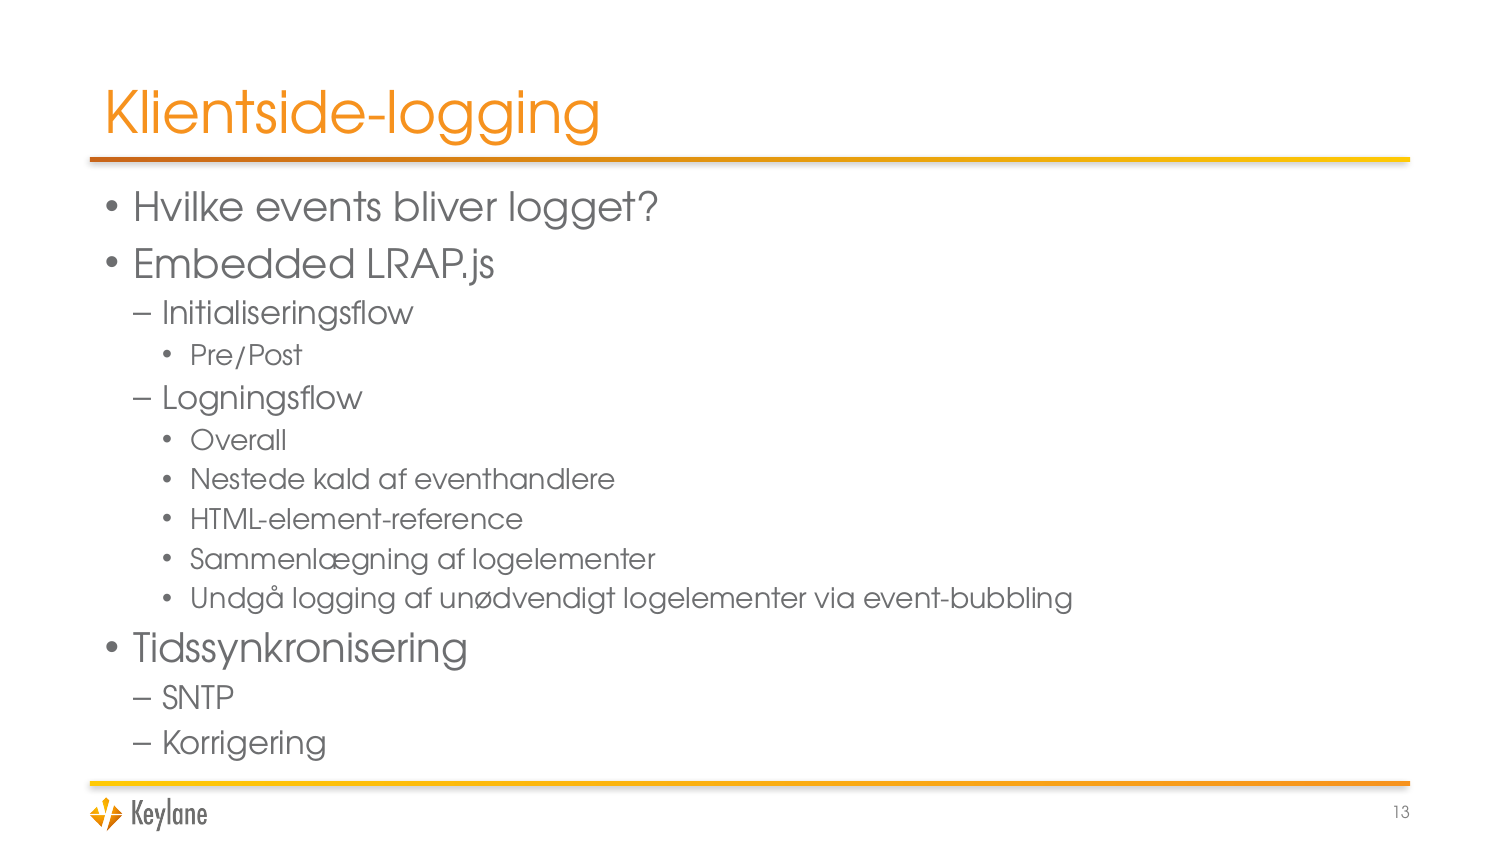

# Klientside-logging
Hvilke events bliver logget?
Embedded LRAP.js
Initialiseringsflow
Pre/Post
Logningsflow
Overall
Nestede kald af eventhandlere
HTML-element-reference
Sammenlægning af logelementer
Undgå logging af unødvendigt logelementer via event-bubbling
Tidssynkronisering
SNTP
Korrigering